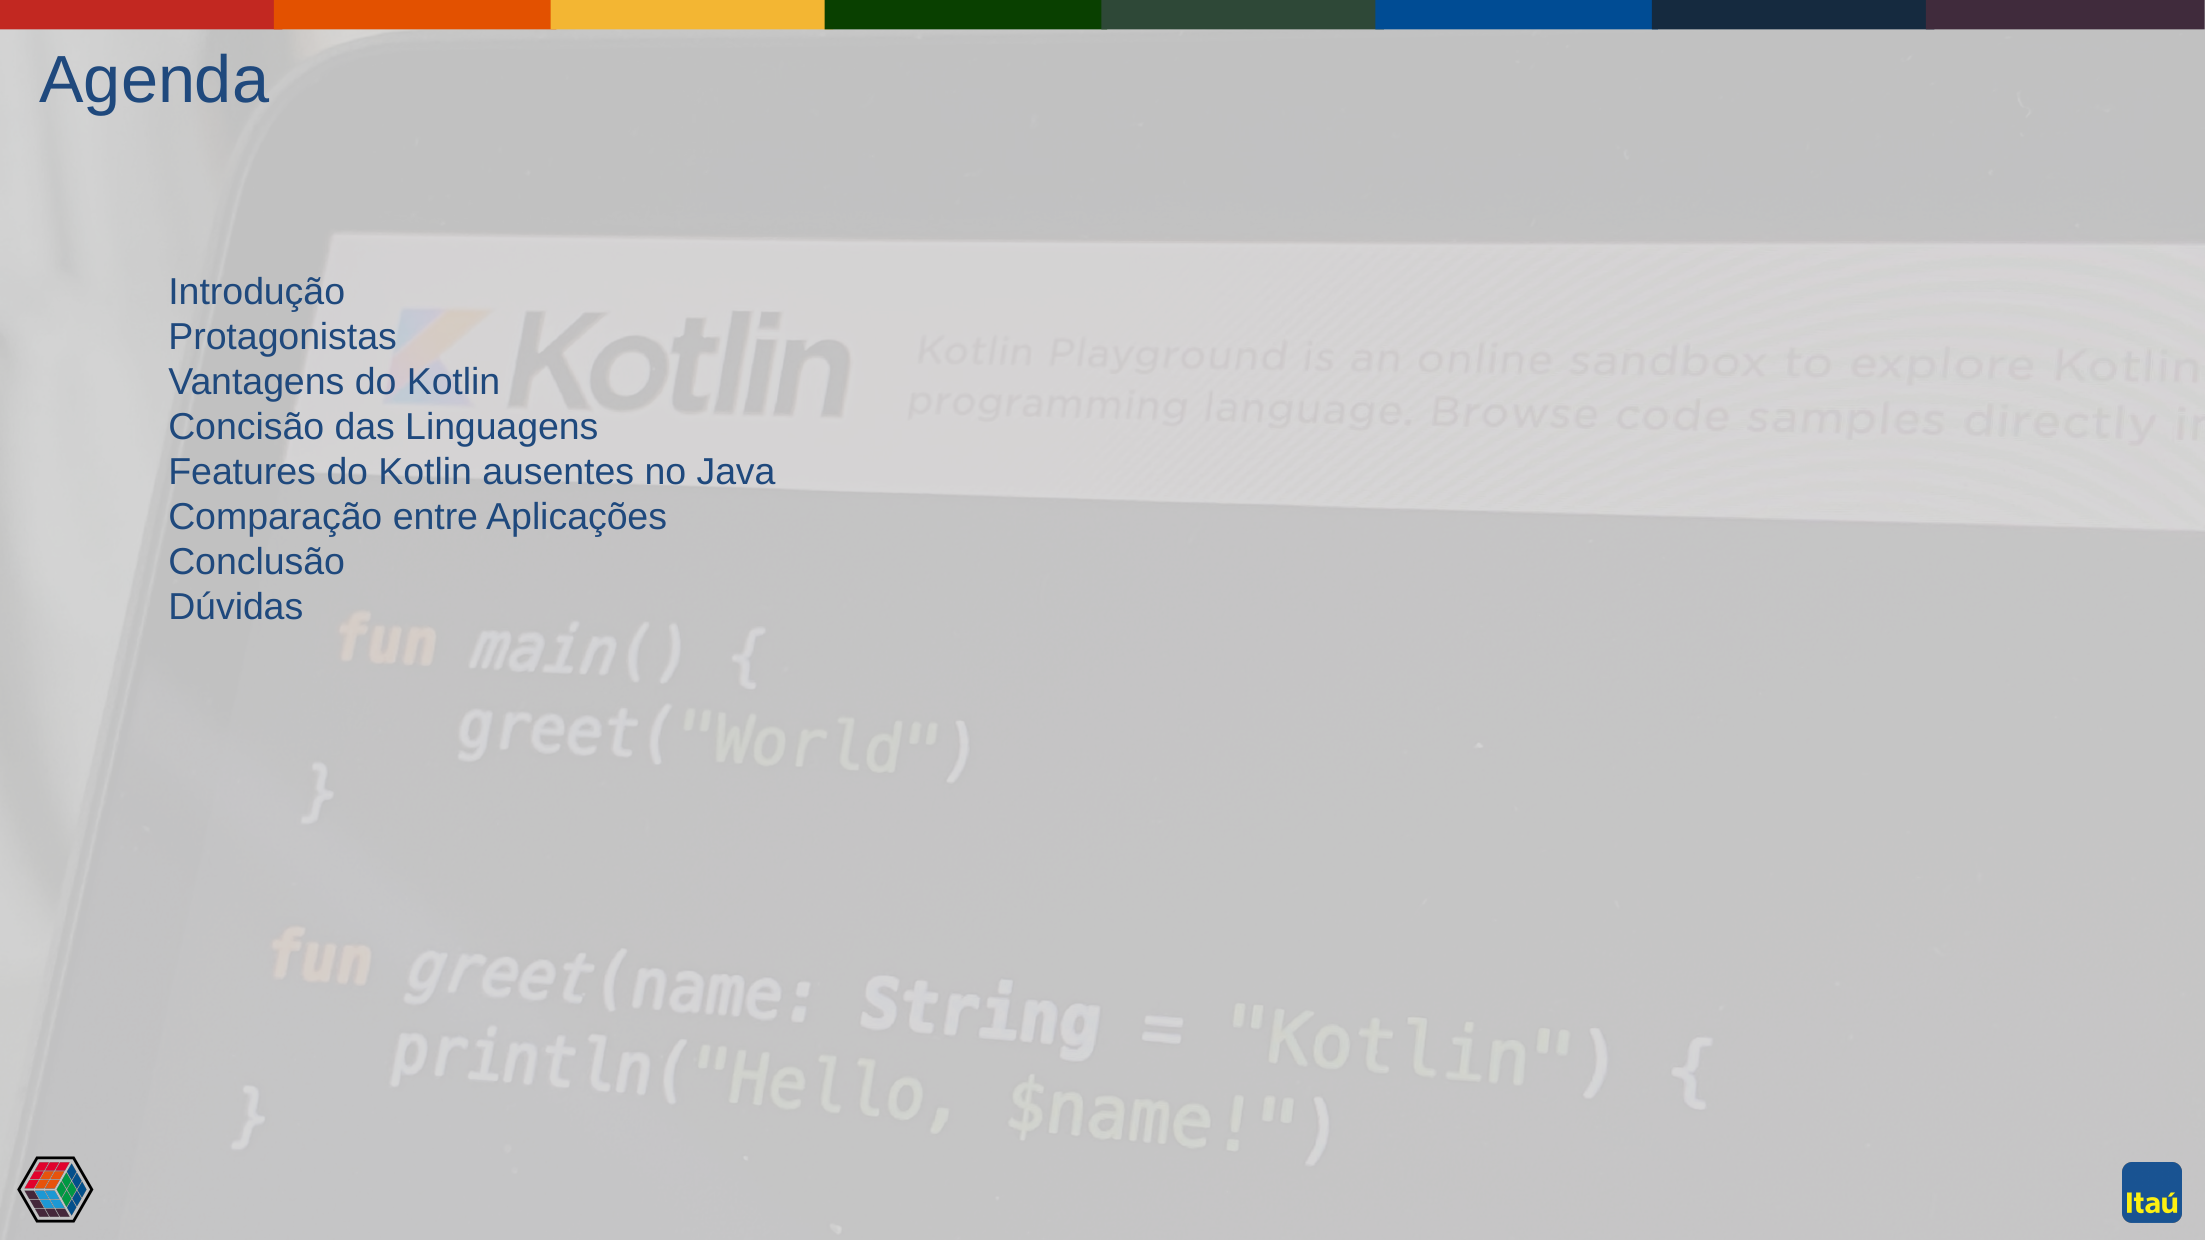

Agenda
Introdução
Protagonistas
Vantagens do Kotlin
Concisão das Linguagens
Features do Kotlin ausentes no Java
Comparação entre Aplicações
Conclusão
Dúvidas